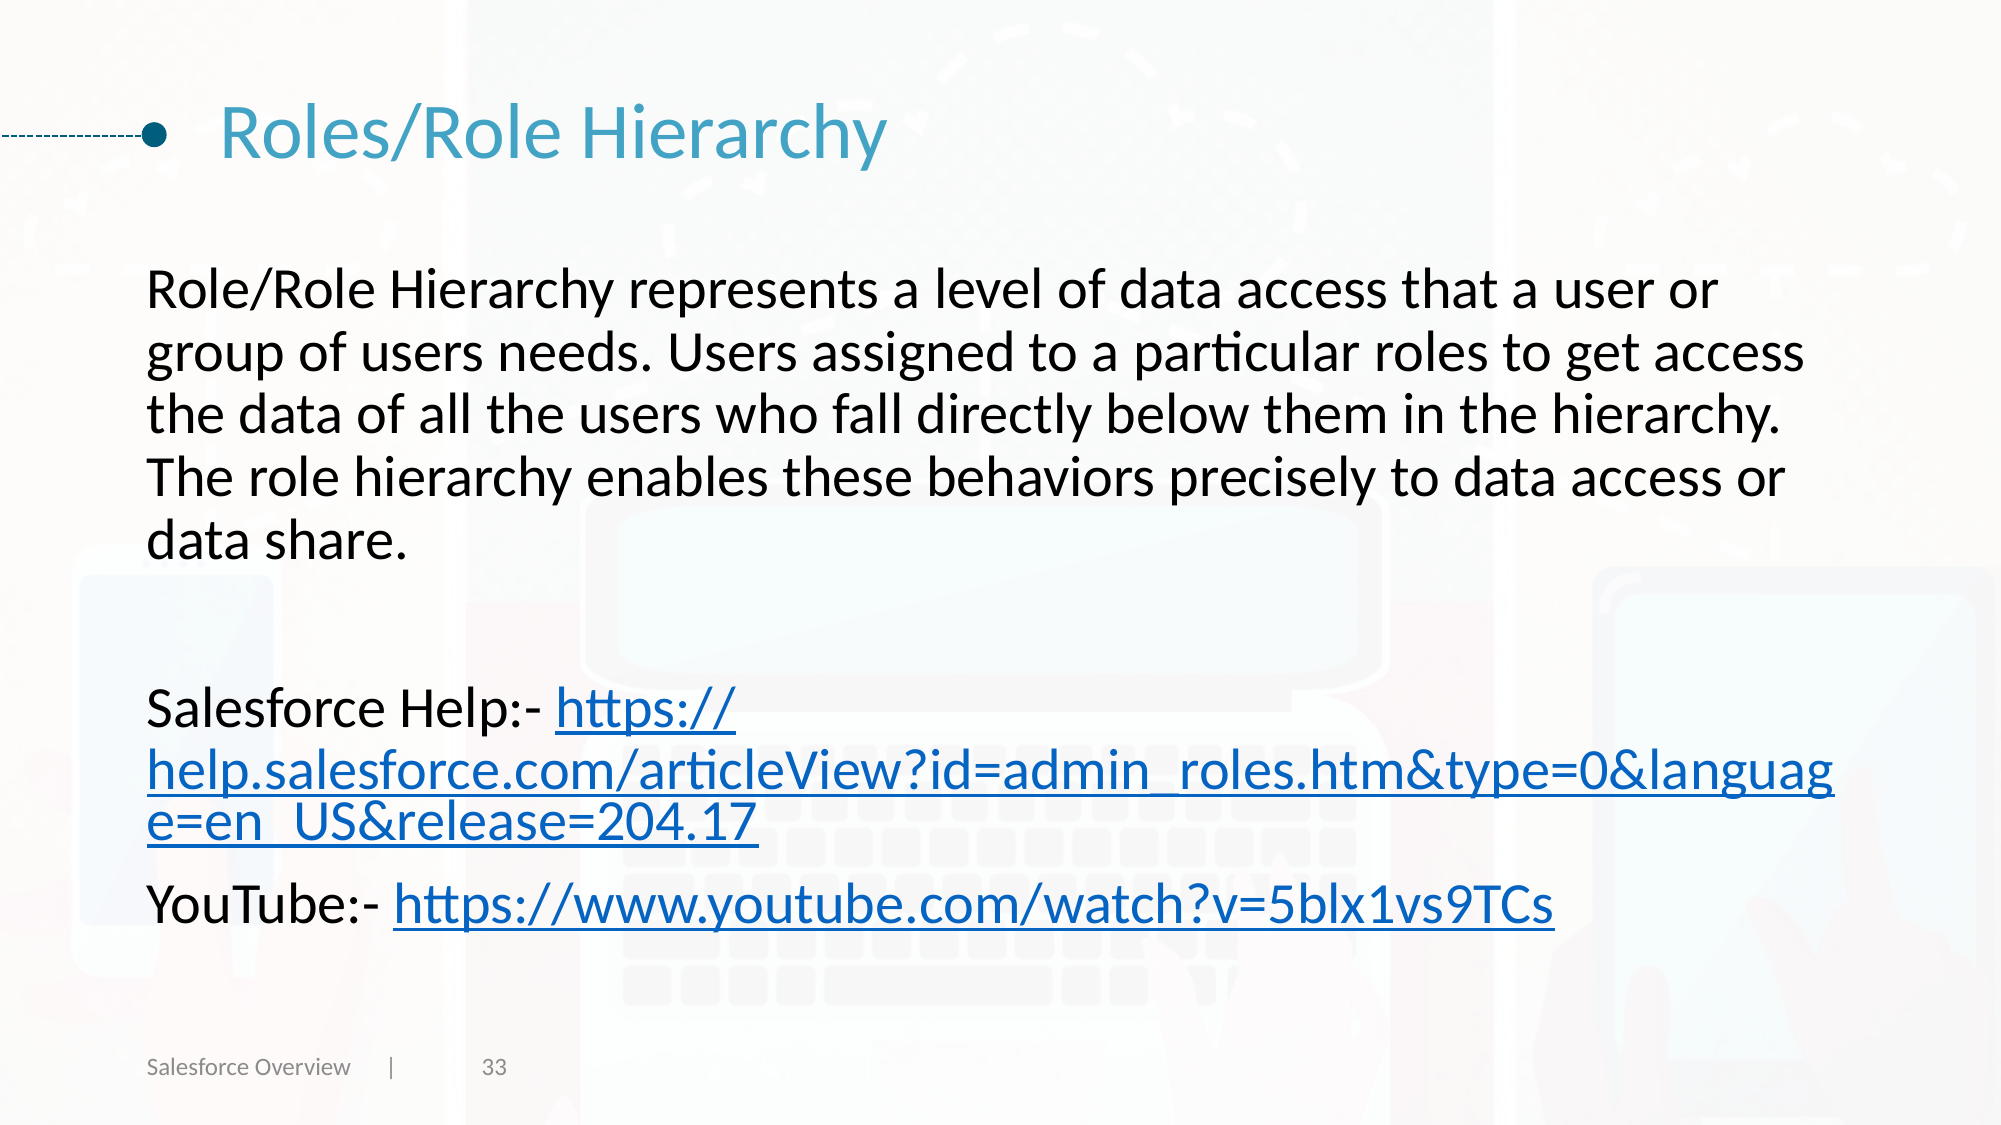

# Roles/Role Hierarchy
Role/Role Hierarchy represents a level of data access that a user or group of users needs. Users assigned to a particular roles to get access the data of all the users who fall directly below them in the hierarchy. The role hierarchy enables these behaviors precisely to data access or data share.

Salesforce Help:- https://help.salesforce.com/articleView?id=admin_roles.htm&type=0&language=en_US&release=204.17
YouTube:- https://www.youtube.com/watch?v=5blx1vs9TCs
Salesforce Overview      |
33